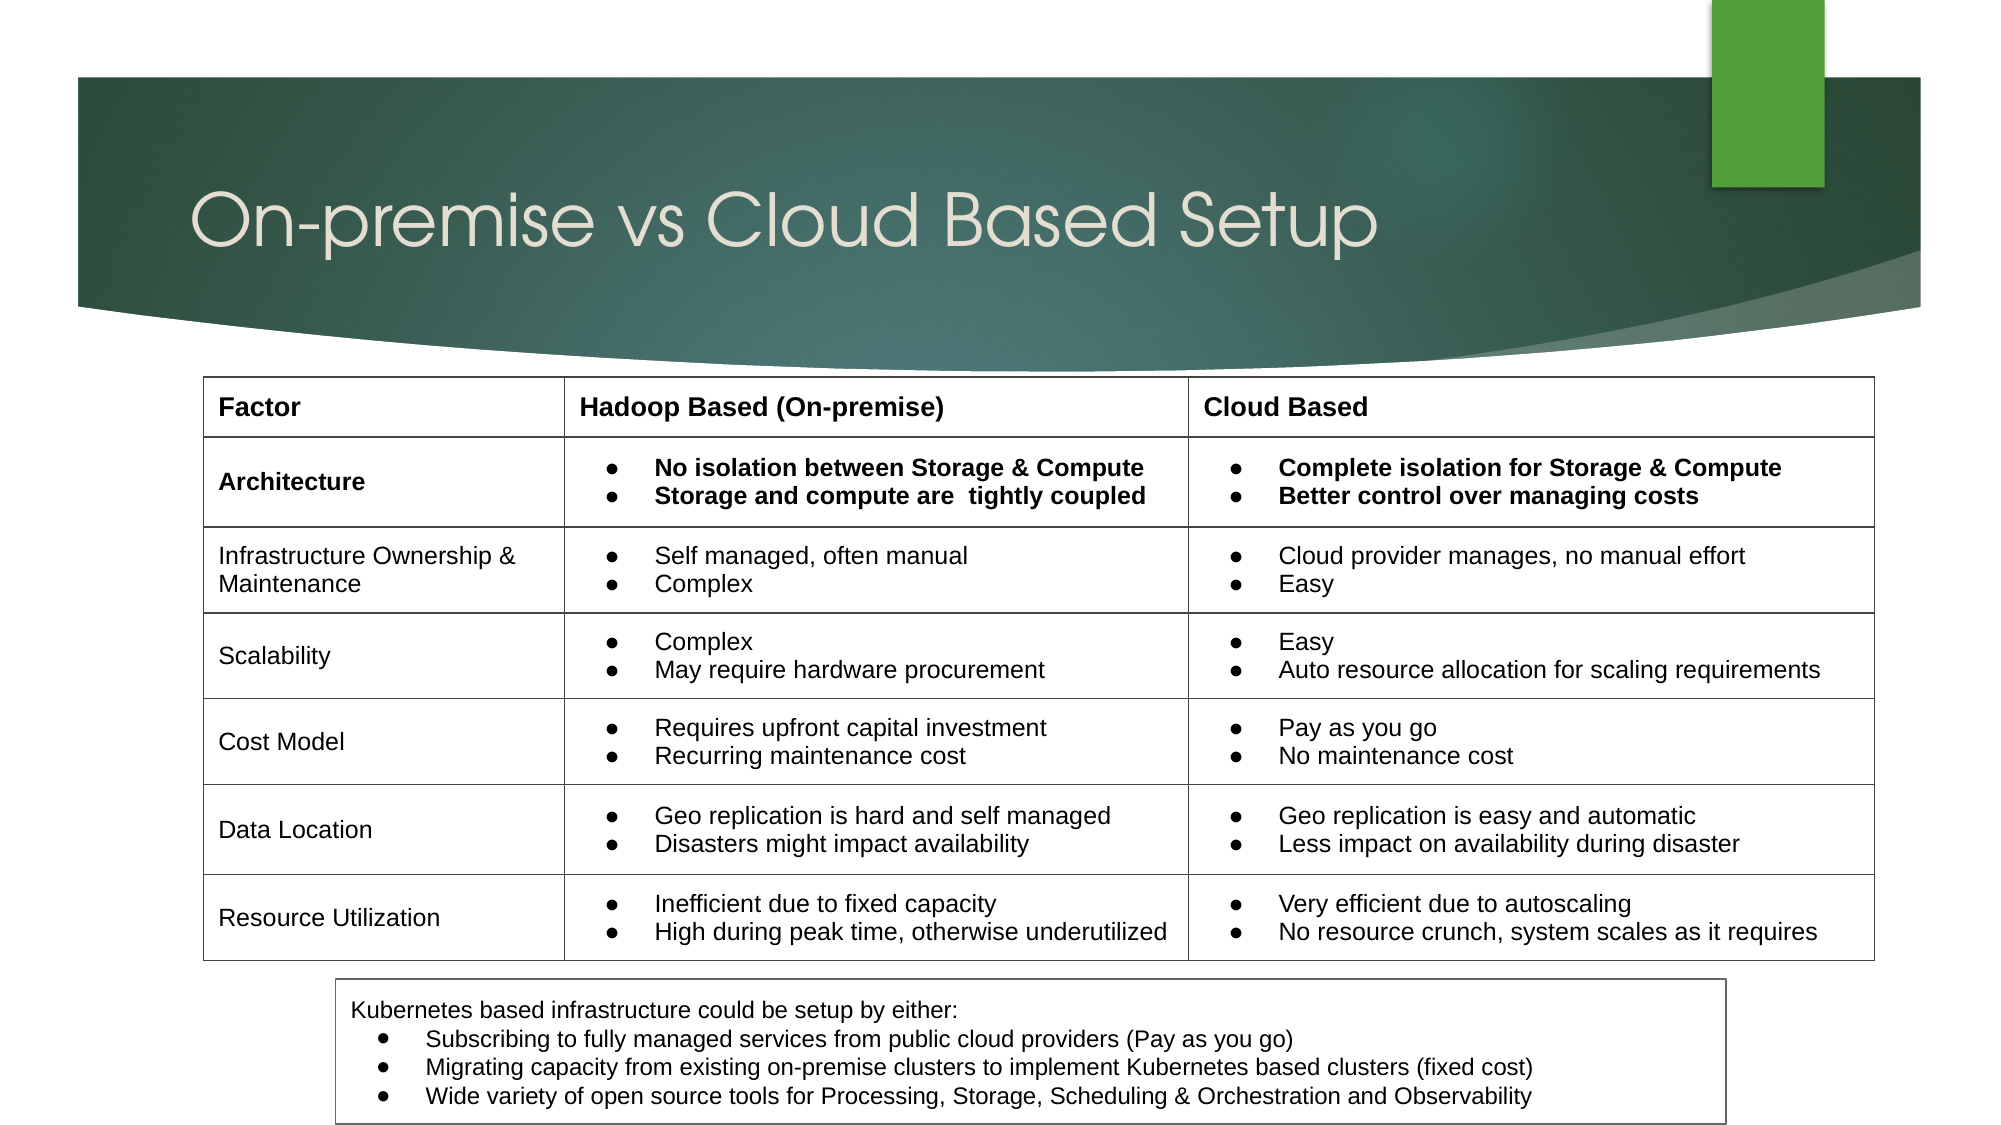

# On-premise vs Cloud Based Setup
| Factor | Hadoop Based (On-premise) | Cloud Based |
| --- | --- | --- |
| Architecture | No isolation between Storage & Compute Storage and compute are tightly coupled | Complete isolation for Storage & Compute Better control over managing costs |
| Infrastructure Ownership & Maintenance | Self managed, often manual Complex | Cloud provider manages, no manual effort Easy |
| Scalability | Complex May require hardware procurement | Easy Auto resource allocation for scaling requirements |
| Cost Model | Requires upfront capital investment Recurring maintenance cost | Pay as you go No maintenance cost |
| Data Location | Geo replication is hard and self managed Disasters might impact availability | Geo replication is easy and automatic Less impact on availability during disaster |
| Resource Utilization | Inefficient due to fixed capacity High during peak time, otherwise underutilized | Very efficient due to autoscaling No resource crunch, system scales as it requires |
Kubernetes based infrastructure could be setup by either:
Subscribing to fully managed services from public cloud providers (Pay as you go)
Migrating capacity from existing on-premise clusters to implement Kubernetes based clusters (fixed cost)
Wide variety of open source tools for Processing, Storage, Scheduling & Orchestration and Observability